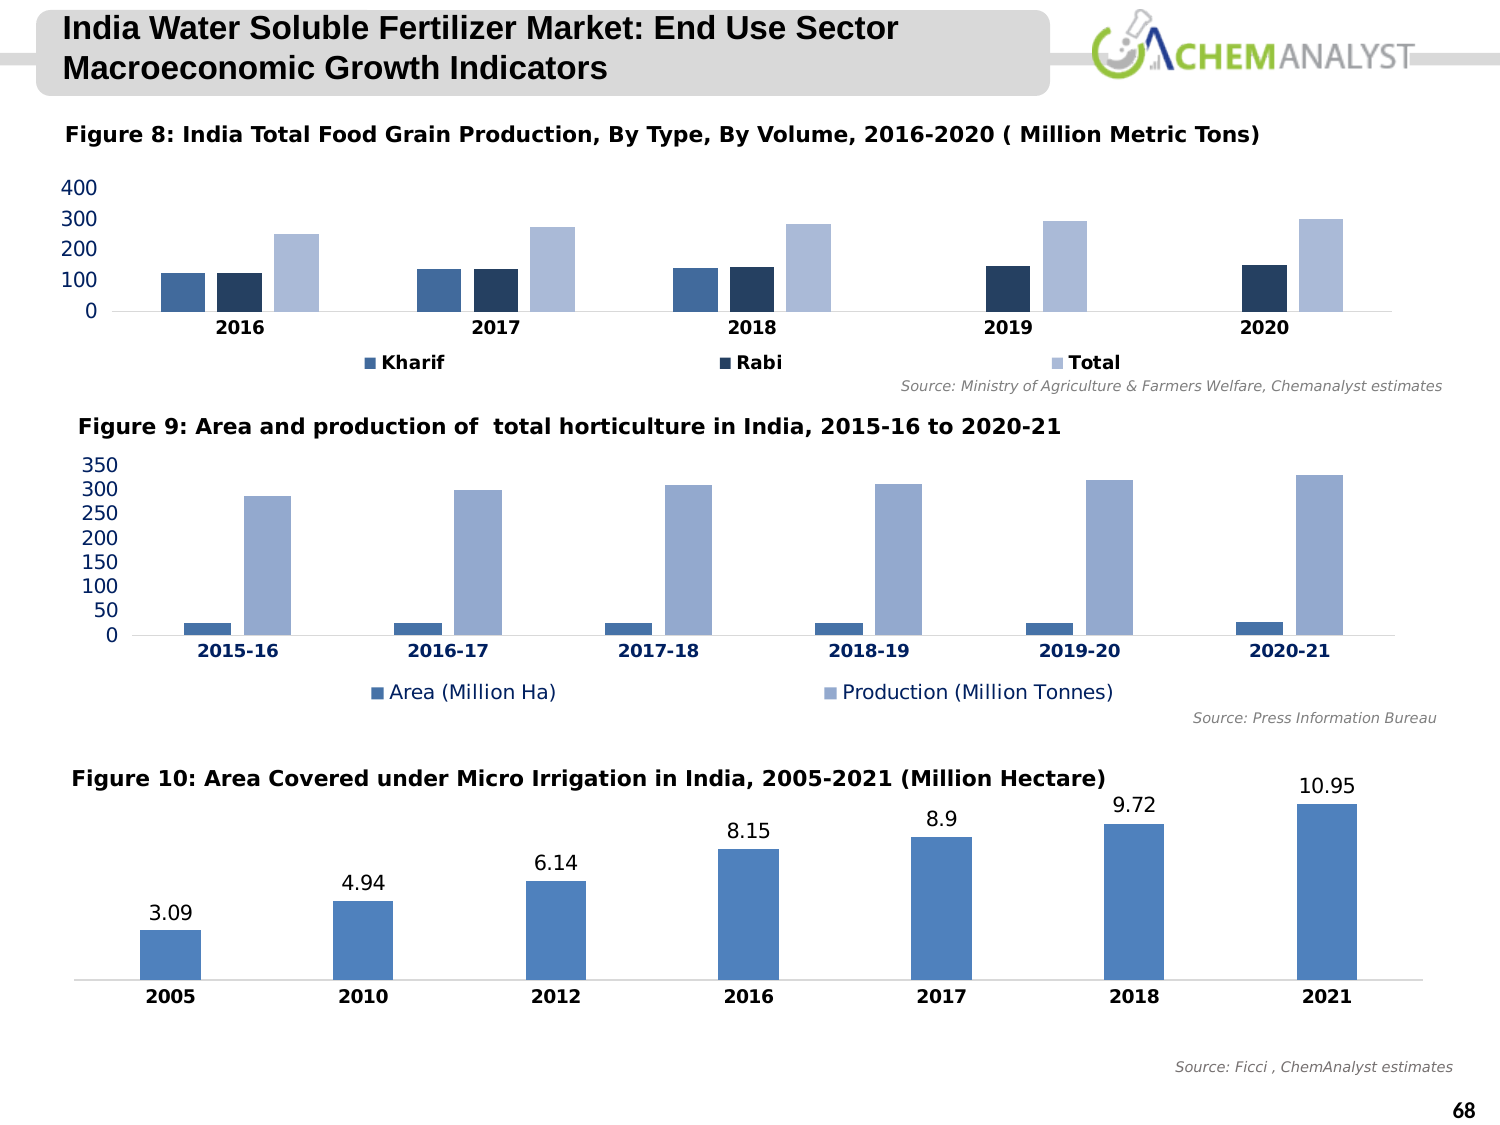

India Water Soluble Fertilizer Market: End Use Sector Macroeconomic Growth Indicators
Figure 8: India Total Food Grain Production, By Type, By Volume, 2016-2020 ( Million Metric Tons)

[unsupported chart]

Source: Ministry of Agriculture & Farmers Welfare, Chemanalyst estimates
Figure 9: Area and production of  total horticulture in India, 2015-16 to 2020-21

### Chart

| Category | Area (Million Ha) | Production (Million Tonnes) |
|---|---|---|
| 2015-16 | 24.5 | 286.2 |
| 2016-17 | 24.9 | 300.6 |
| 2017-18 | 25.4 | 310.7 |
| 2018-19 | 25.7 | 311.1 |
| 2019-20 | 26.5 | 320.5 |
| 2020-21 | 27.2 | 329.9 |
Source: Press Information Bureau
Figure 10: Area Covered under Micro Irrigation in India, 2005-2021 (Million Hectare)

### Chart

| Category | Cotton |
|---|---|
| 2005 | 3.09 |
| 2010 | 4.94 |
| 2012 | 6.14 |
| 2016 | 8.15 |
| 2017 | 8.9 |
| 2018 | 9.72 |
| 2021 | 10.95 |
Source: Ficci , ChemAnalyst estimates
© ChemAnalyst
68